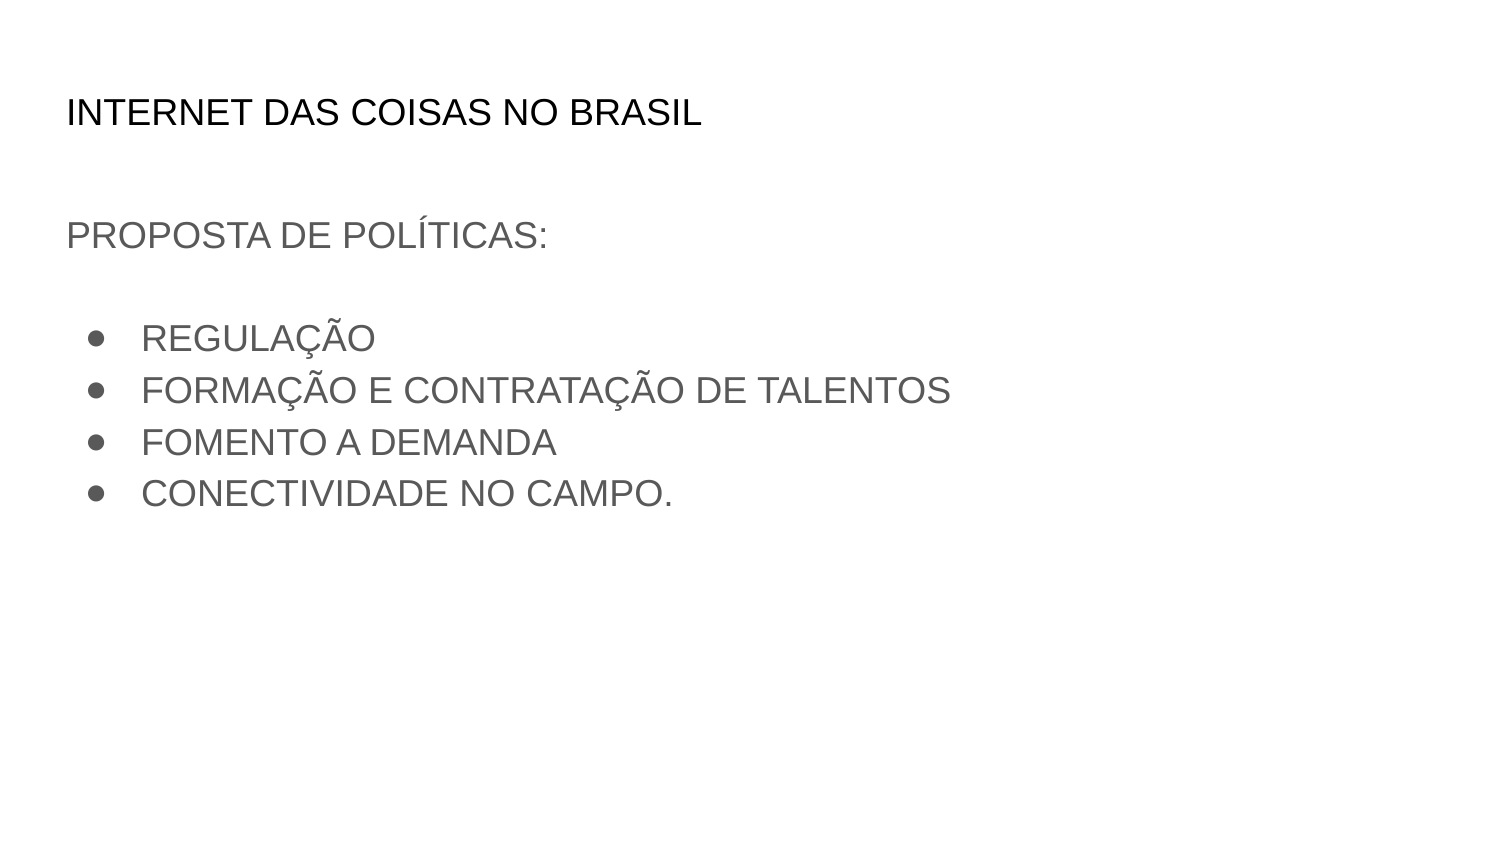

# INTERNET DAS COISAS NO BRASIL

PROPOSTA DE POLÍTICAS:

REGULAÇÃO
FORMAÇÃO E CONTRATAÇÃO DE TALENTOS
FOMENTO A DEMANDA
CONECTIVIDADE NO CAMPO.